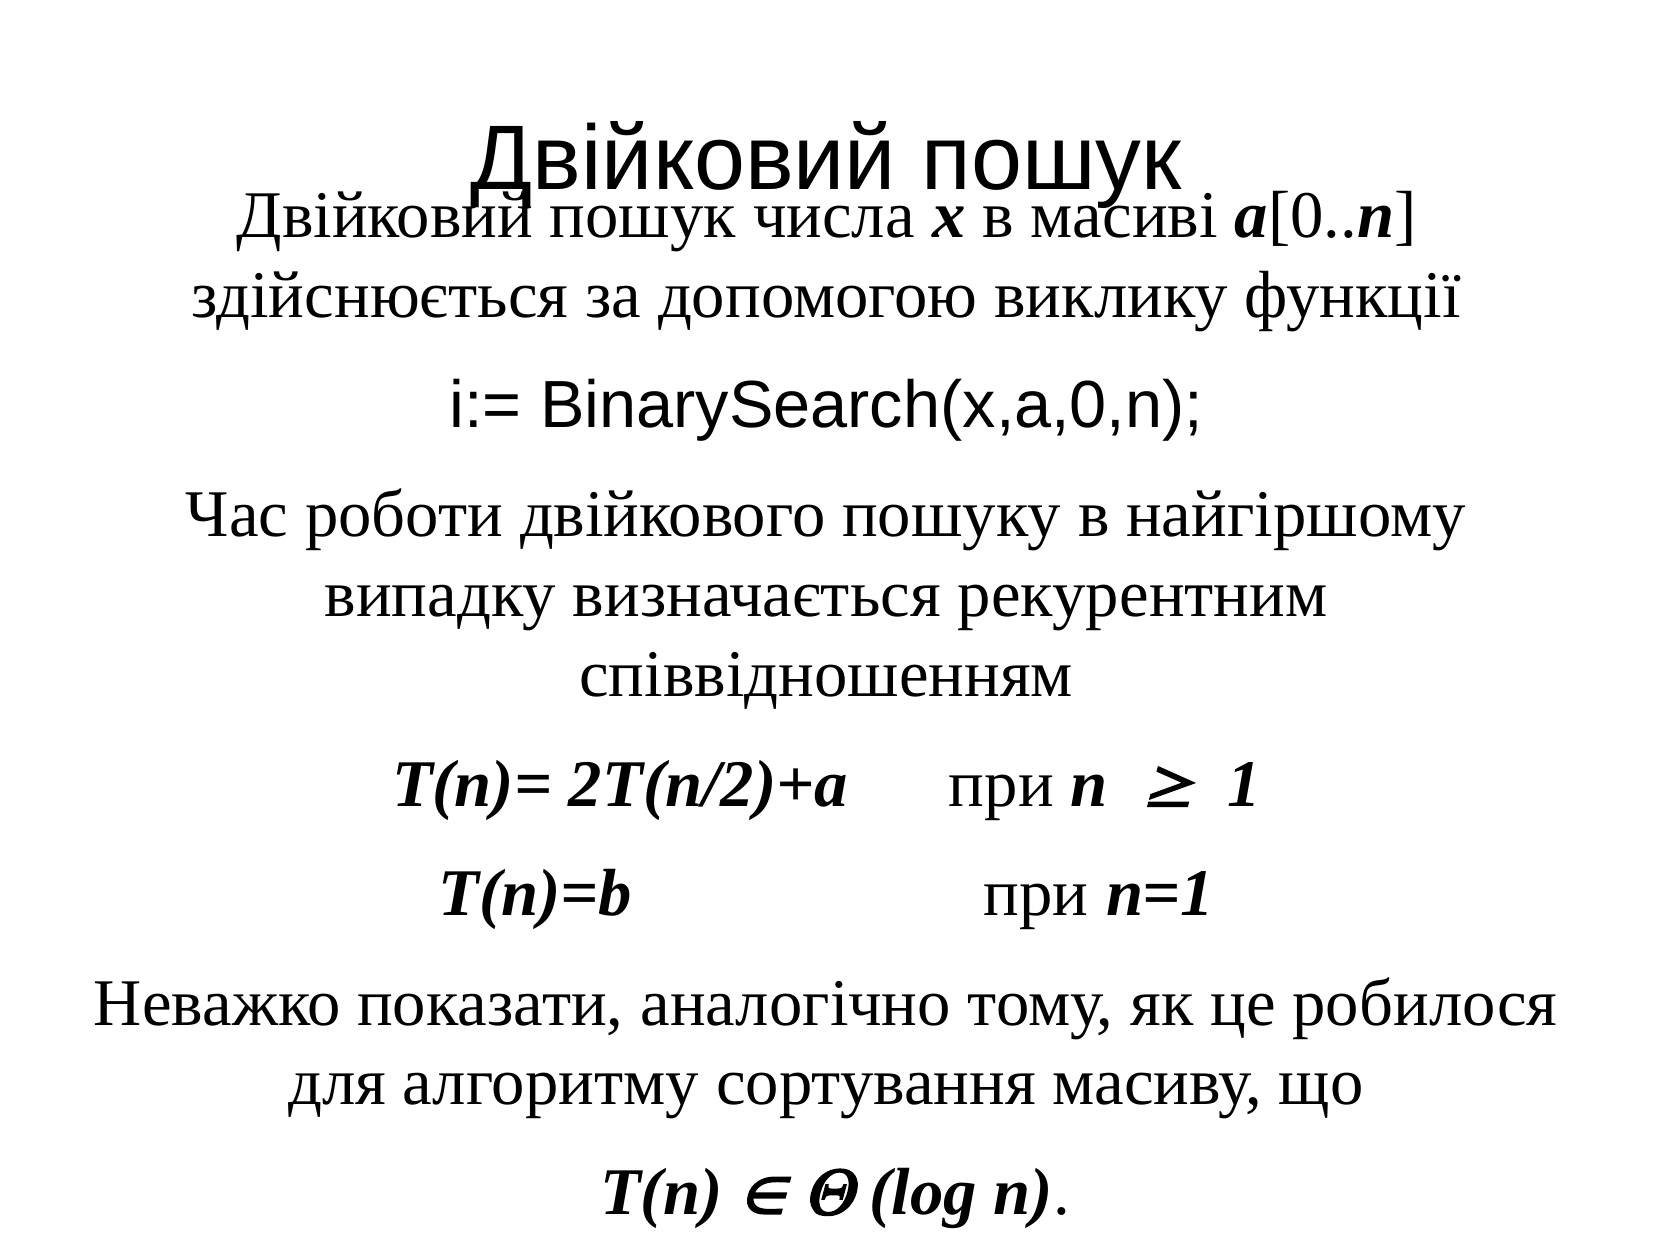

Двійковий пошук
Двійковий пошук числа x в масиві a[0..n] здійснюється за допомогою виклику функції
i:= BinarySearch(x,a,0,n);
Час роботи двійкового пошуку в найгіршому випадку визначається рекурентним співвідношенням
T(n)= 2T(n/2)+a      при n ≥ 1
T(n)=b                     при n=1
Неважко показати, аналогічно тому, як це робилося для алгоритму сортування масиву, що
 T(n) ∈ Θ (log n).